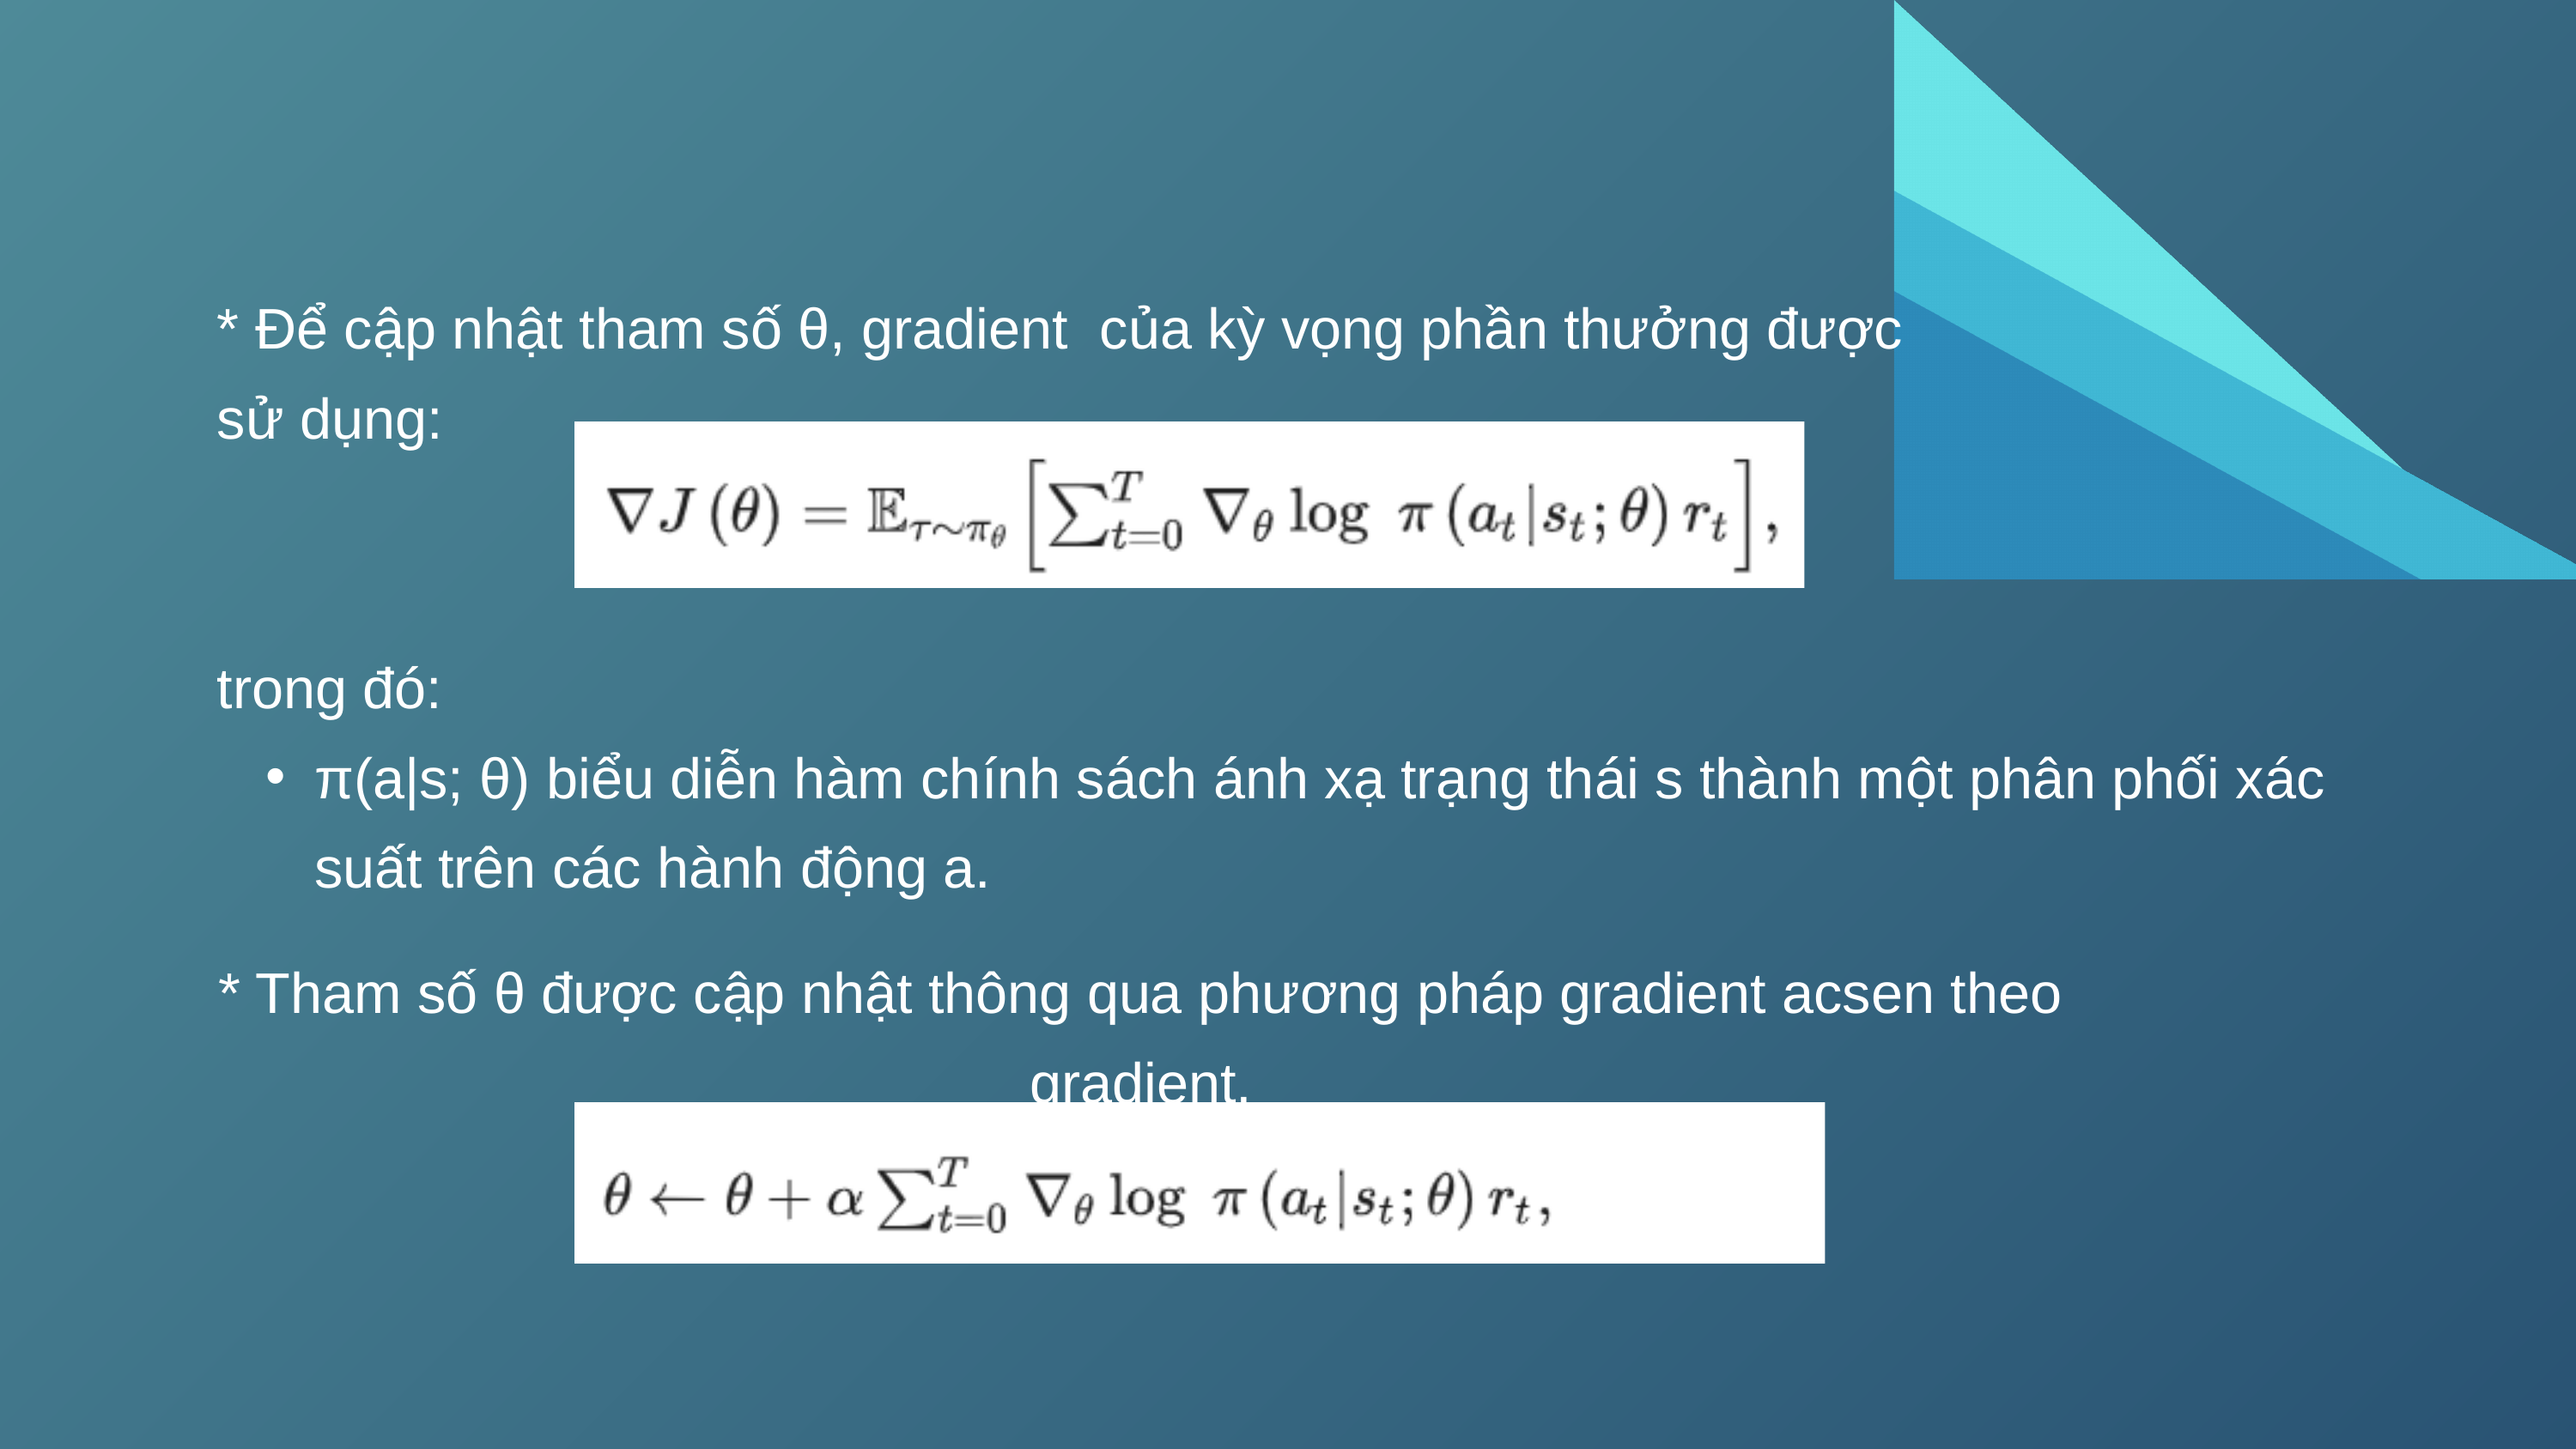

* Để cập nhật tham số θ, gradient  của kỳ vọng phần thưởng được sử dụng:

trong đó:
π(a|s; θ) biểu diễn hàm chính sách ánh xạ trạng thái s thành một phân phối xác suất trên các hành động a.
* Tham số θ được cập nhật thông qua phương pháp gradient acsen theo gradient,